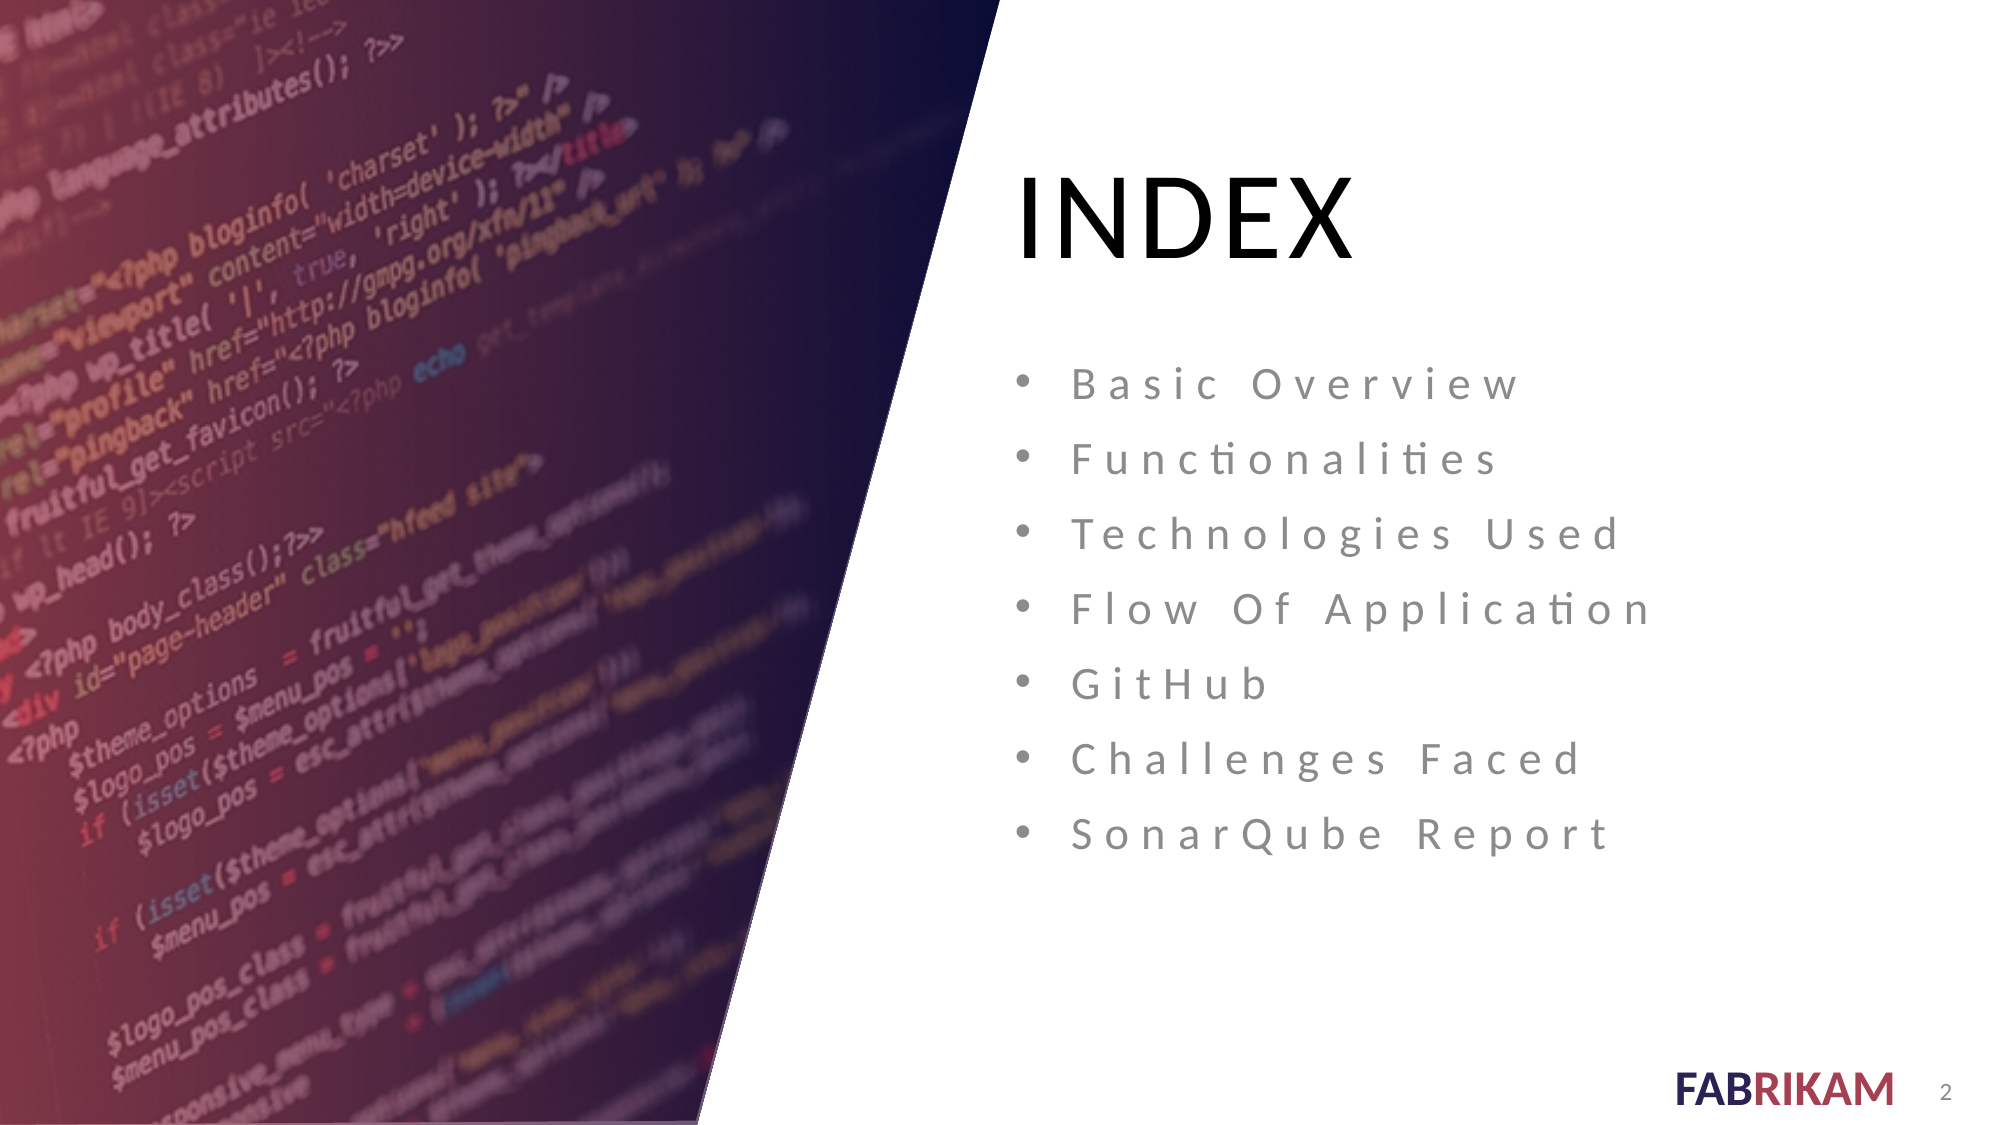

# INDEX
Basic Overview
Functionalities
Technologies Used
Flow Of Application
GitHub
Challenges Faced
SonarQube Report

2